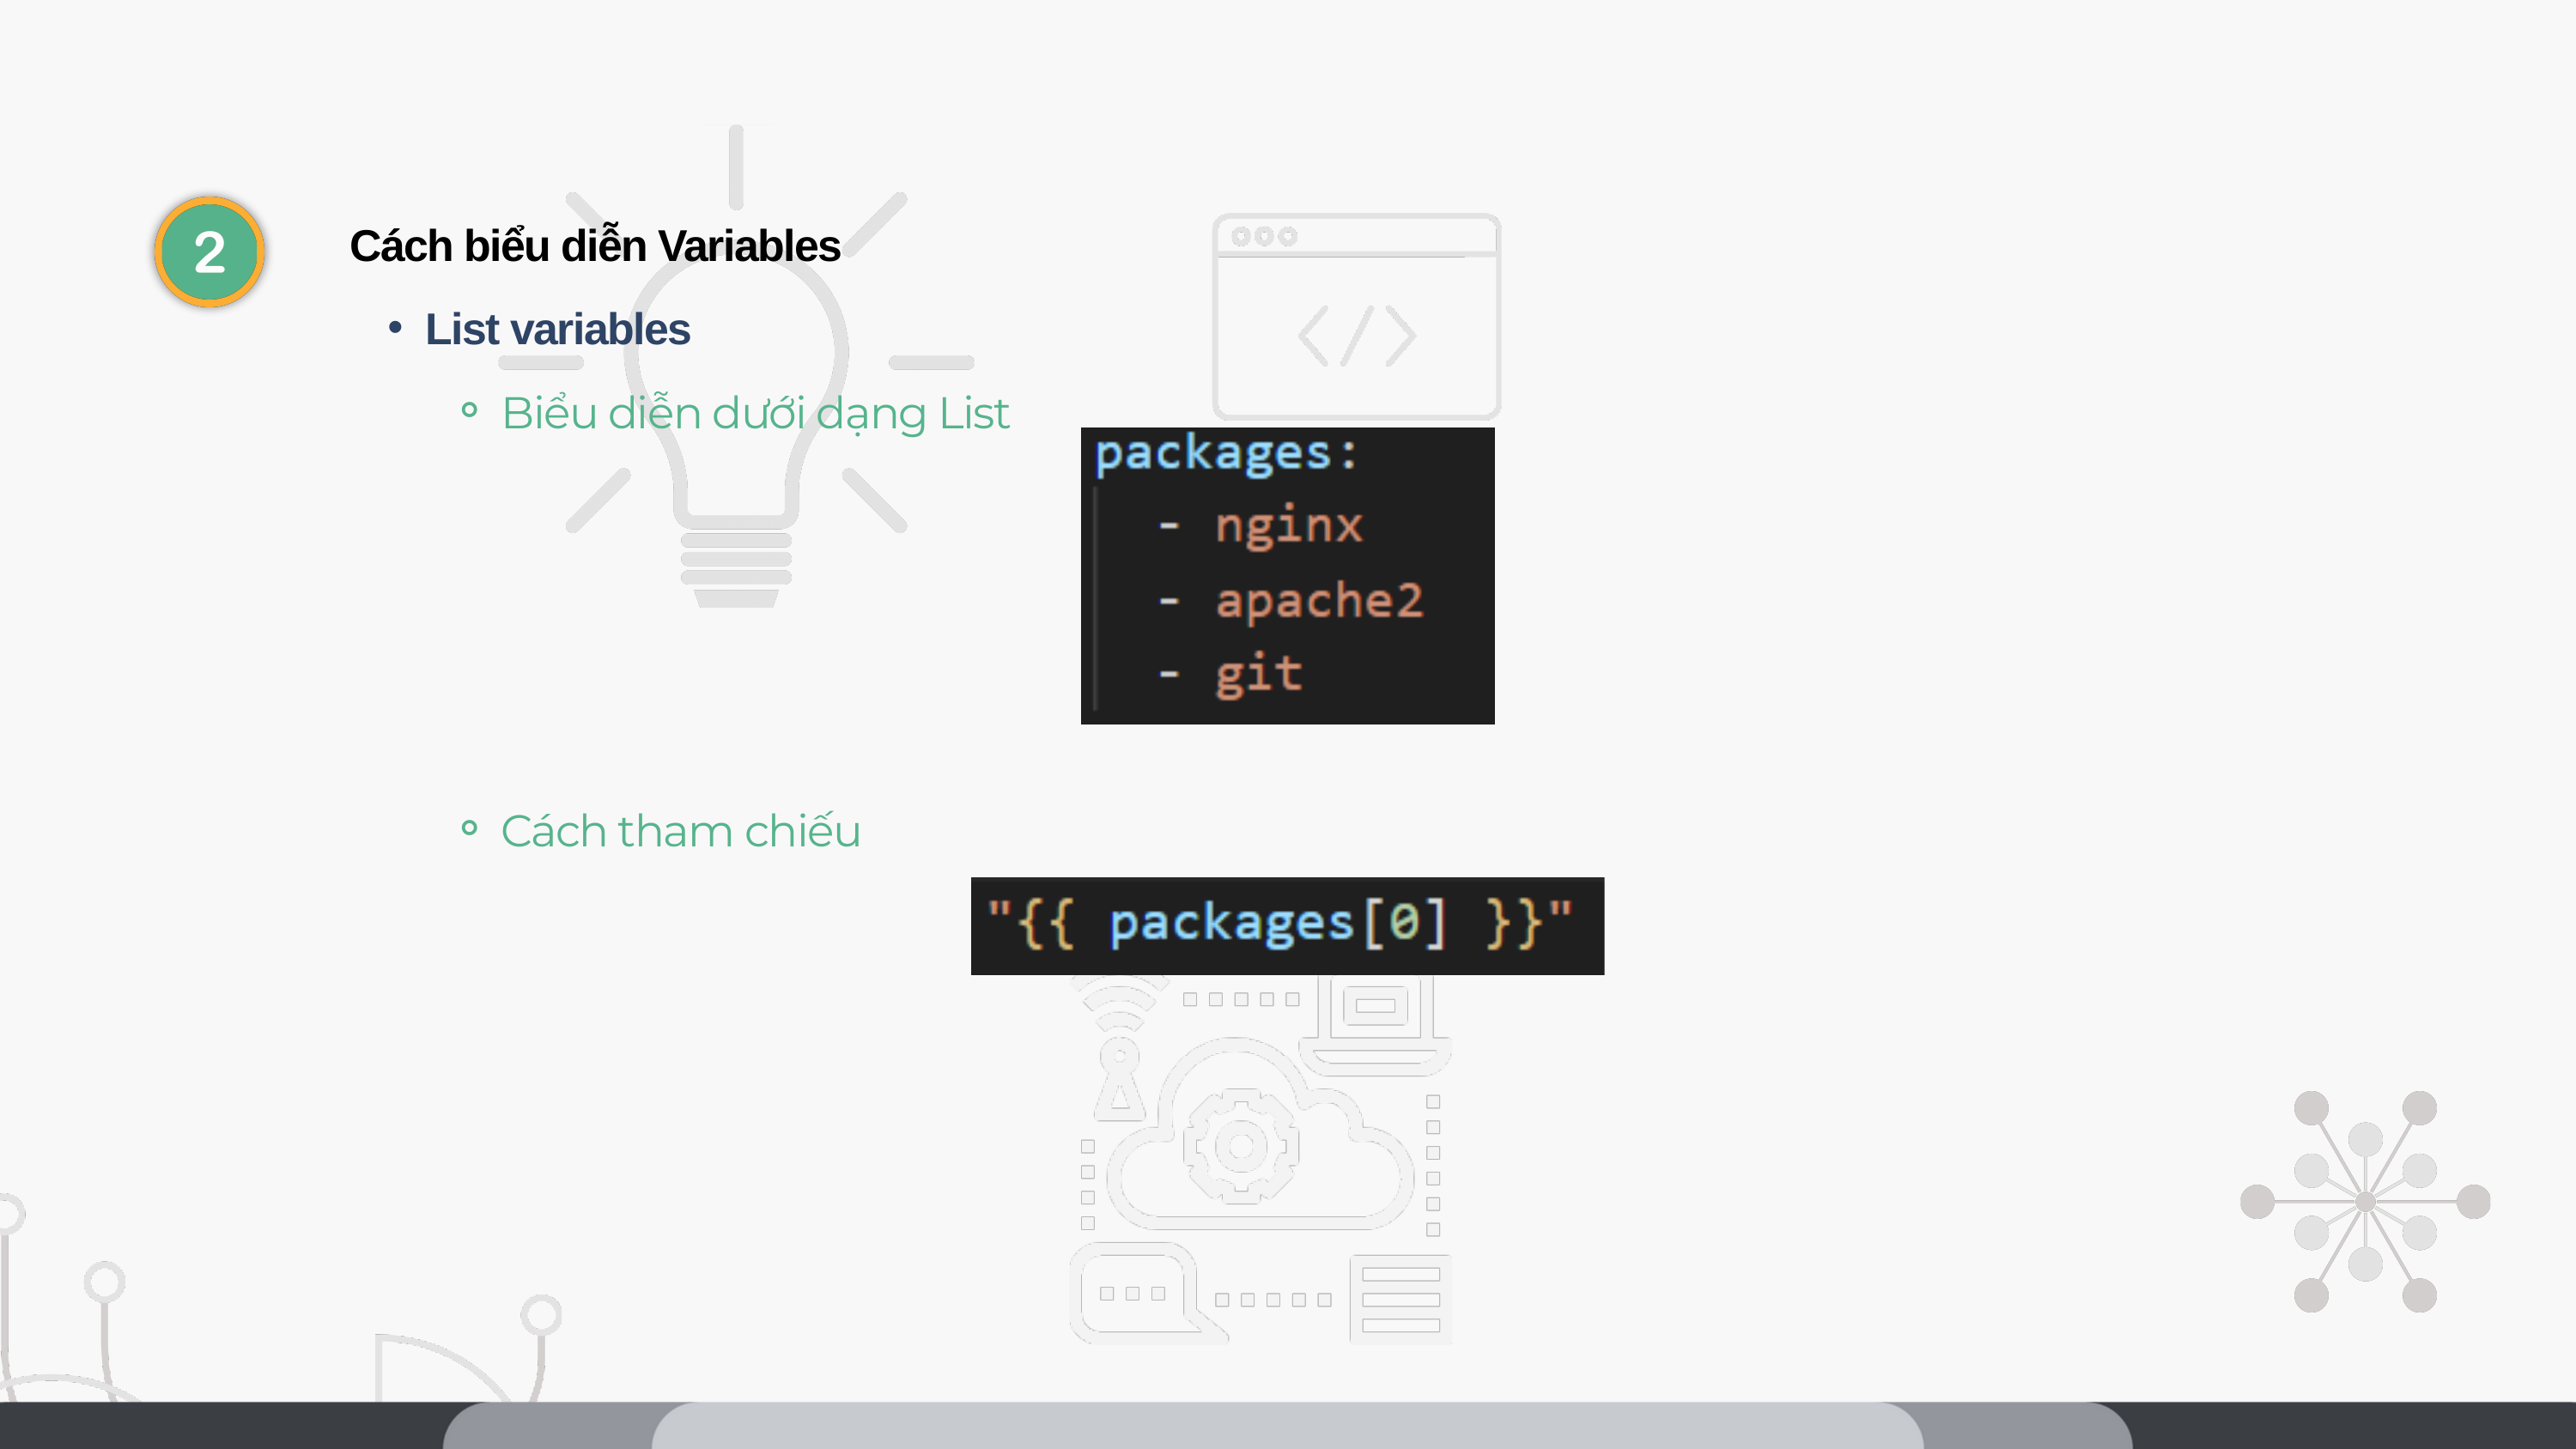

Cách biểu diễn Variables
List variables
Biểu diễn dưới dạng List

Cách tham chiếu